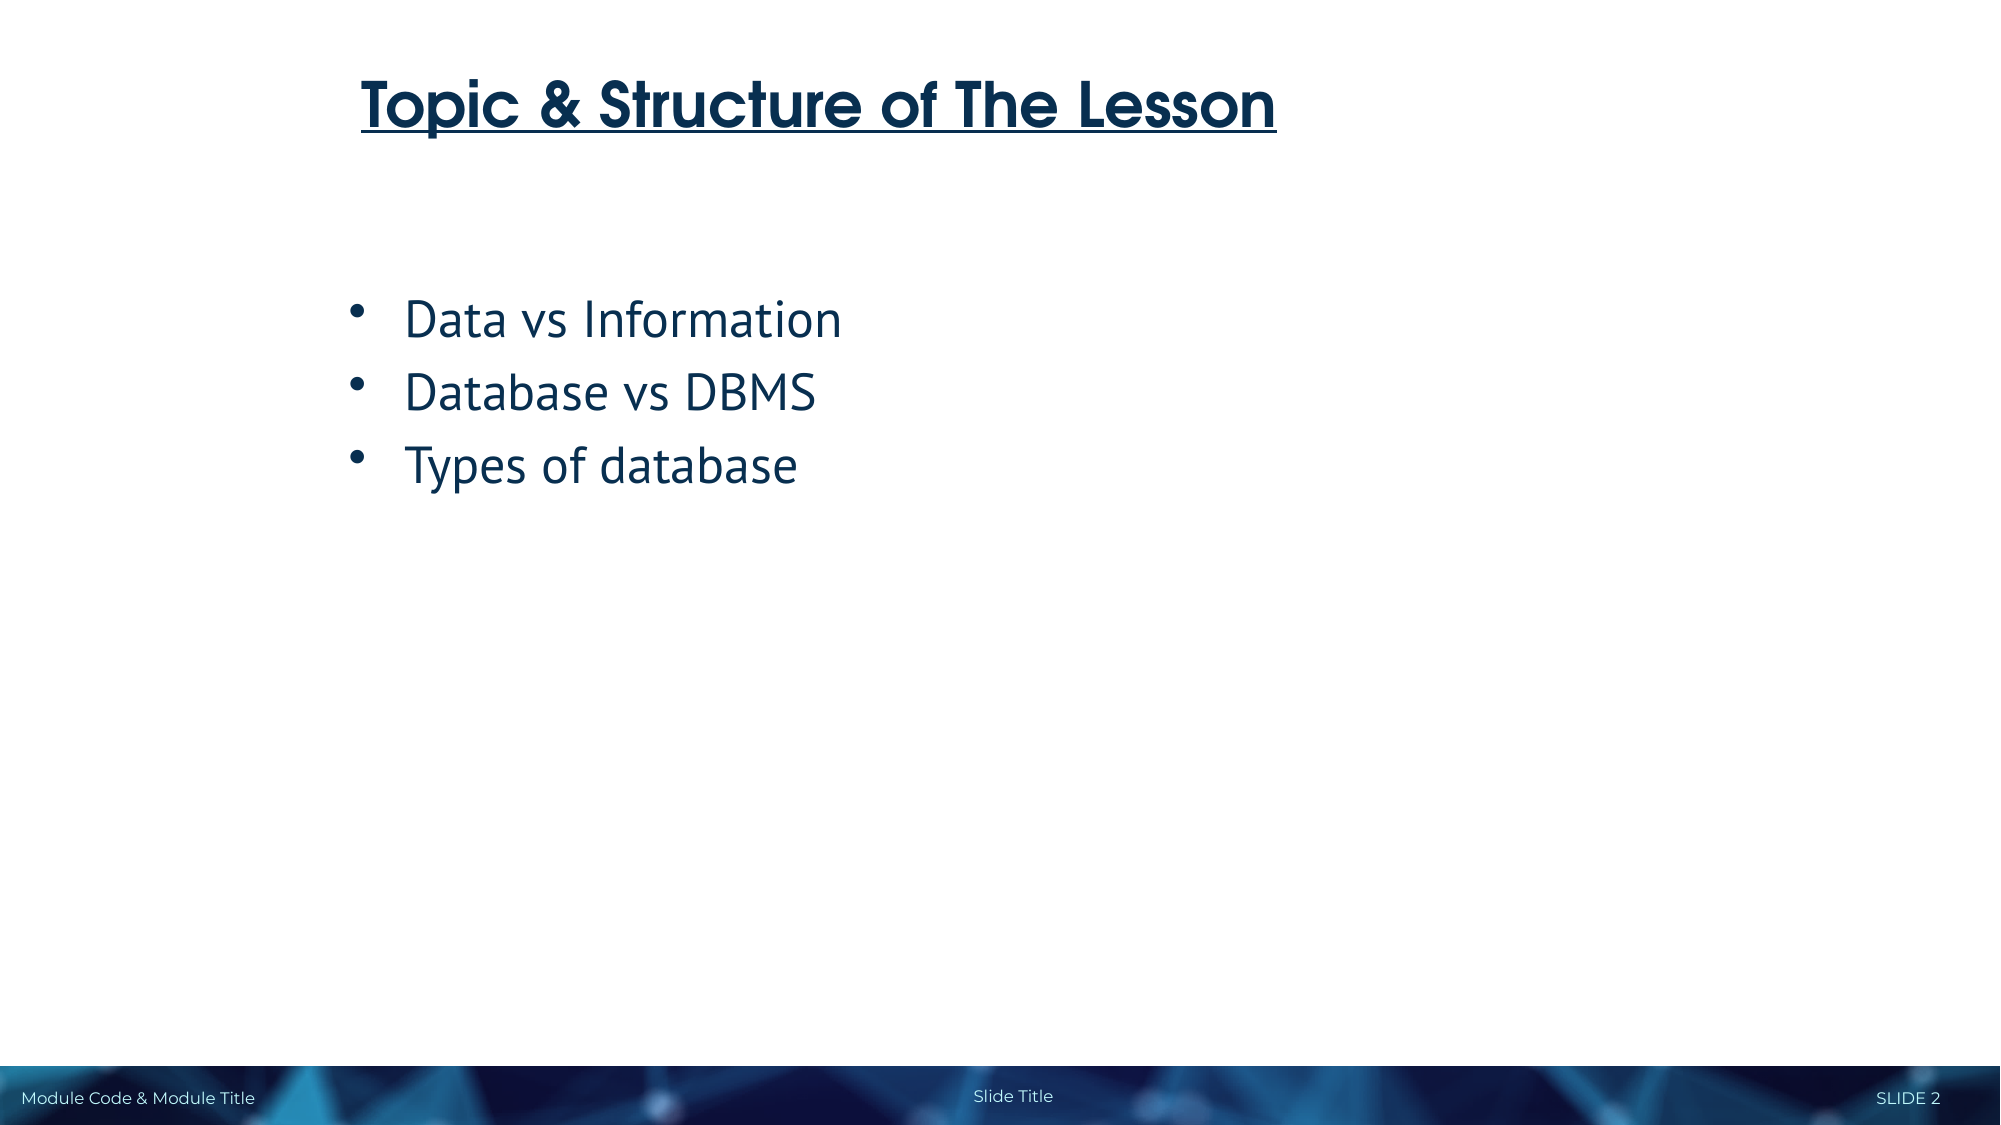

# Topic & Structure of The Lesson
Data vs Information
Database vs DBMS
Types of database